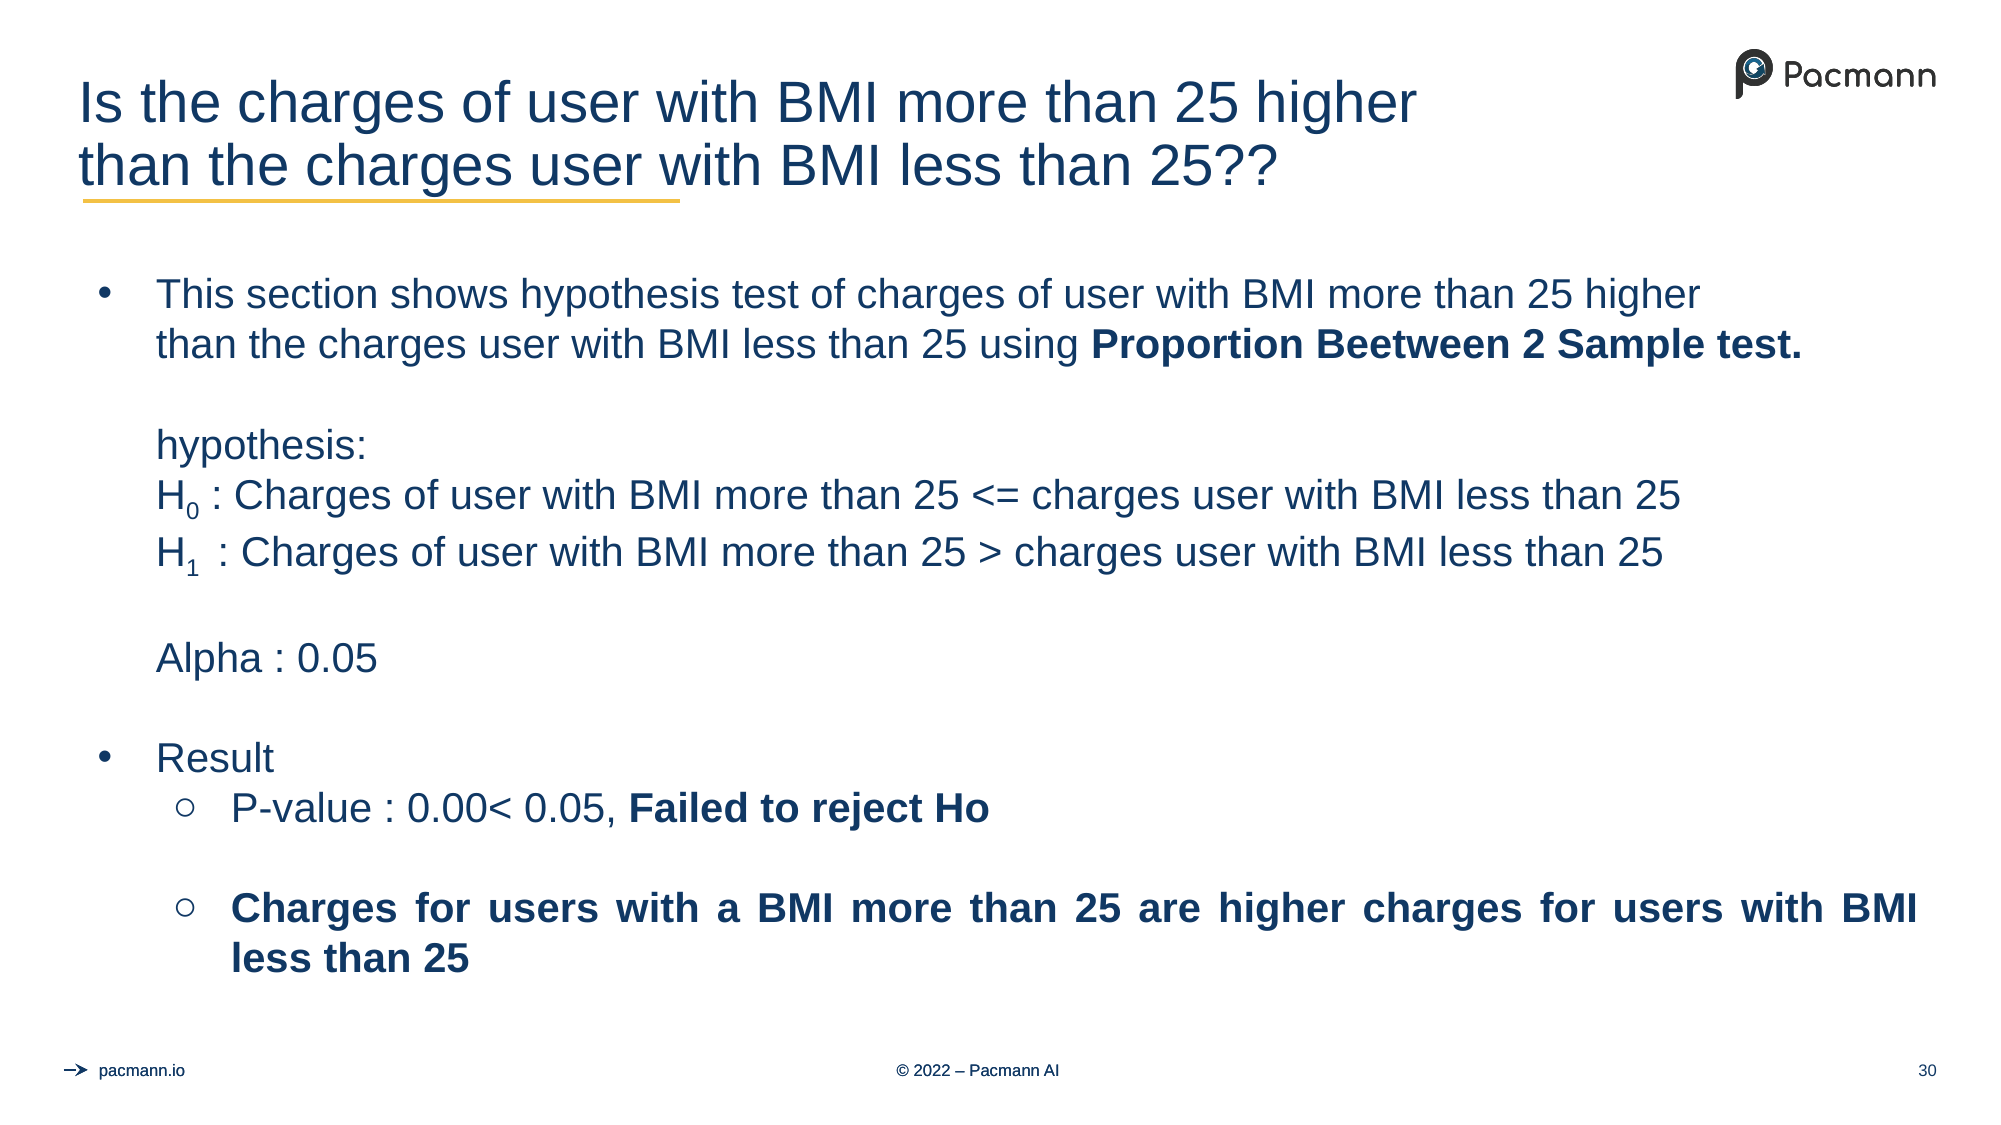

# Is the charges of user with BMI more than 25 higher than the charges user with BMI less than 25??
This section shows hypothesis test of charges of user with BMI more than 25 higher
than the charges user with BMI less than 25 using Proportion Beetween 2 Sample test.

hypothesis:
H0 : Charges of user with BMI more than 25 <= charges user with BMI less than 25
H1  : Charges of user with BMI more than 25 > charges user with BMI less than 25

Alpha : 0.05

Result
P-value : 0.00< 0.05, Failed to reject Ho

Charges for users with a BMI more than 25 are higher charges for users with BMI less than 25